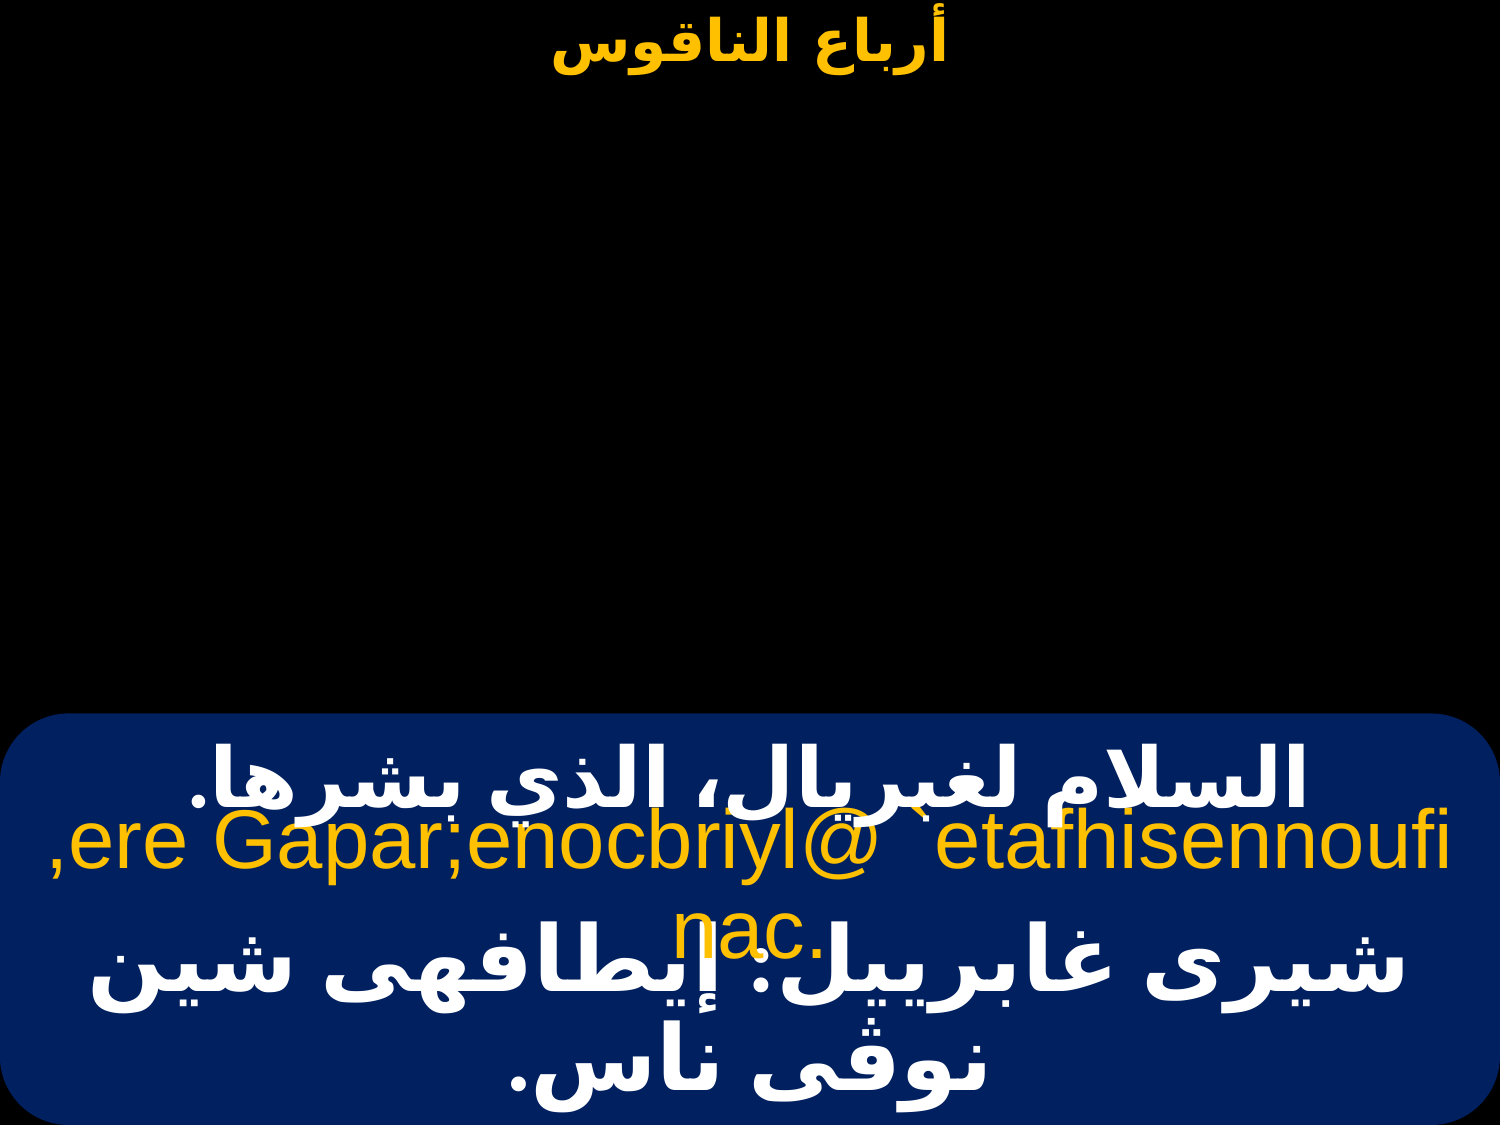

# السلام لغبريال، الذي بشرها.
,ere Gapar;enocbriyl@ `etafhisennoufi nac.
شيرى غابرييل: إيطافهى شين نوڤى ناس.